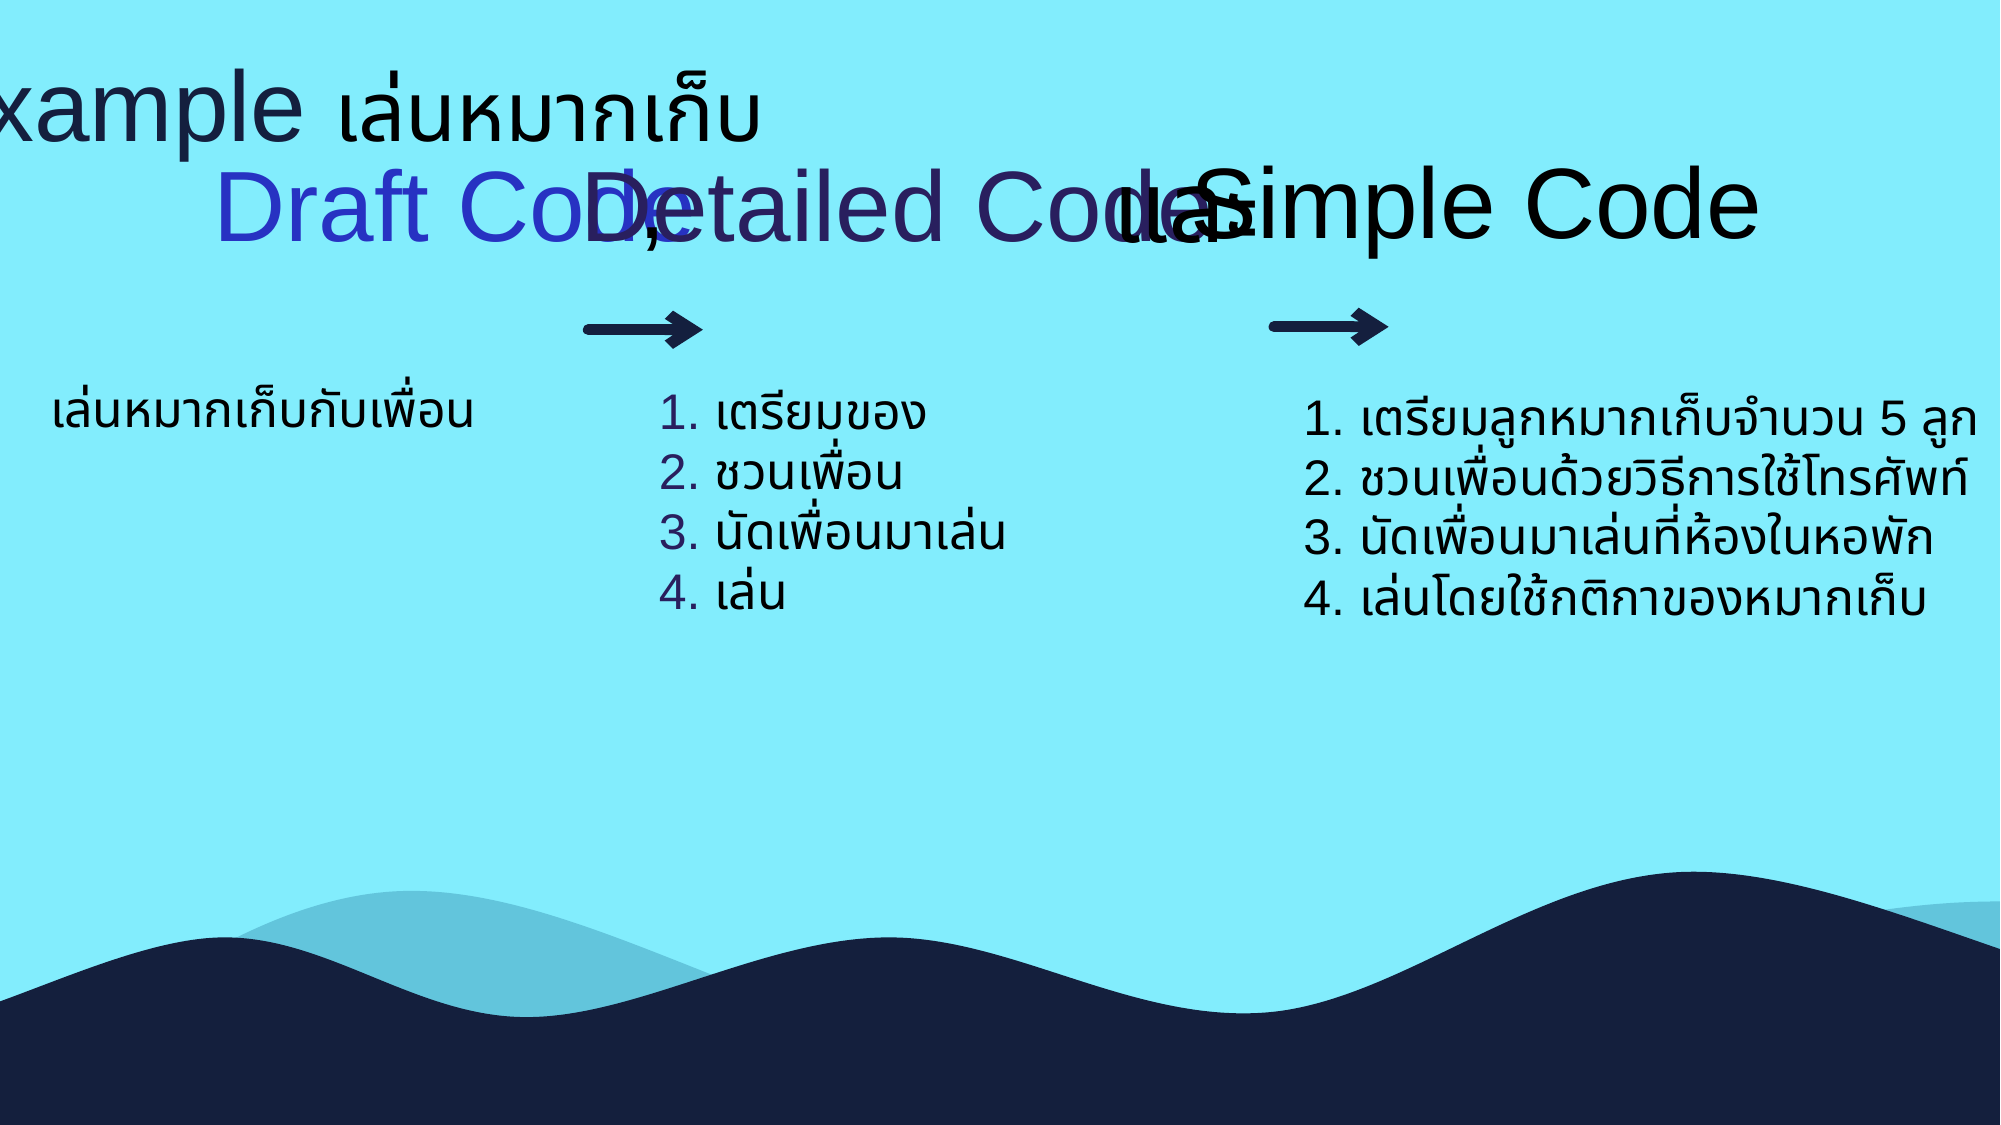

Example เล่นหมากเก็บ

,
Simple Code
Detailed Code
Draft Code
และ

เล่นหมากเก็บกับเพื่อน
1. เตรียมของ
2. ชวนเพื่อน
3. นัดเพื่อนมาเล่น
4. เล่น
1. เตรียมลูกหมากเก็บจำนวน 5 ลูก
2. ชวนเพื่อนด้วยวิธีการใช้โทรศัพท์
3. นัดเพื่อนมาเล่นที่ห้องในหอพัก
4. เล่นโดยใช้กติกาของหมากเก็บ